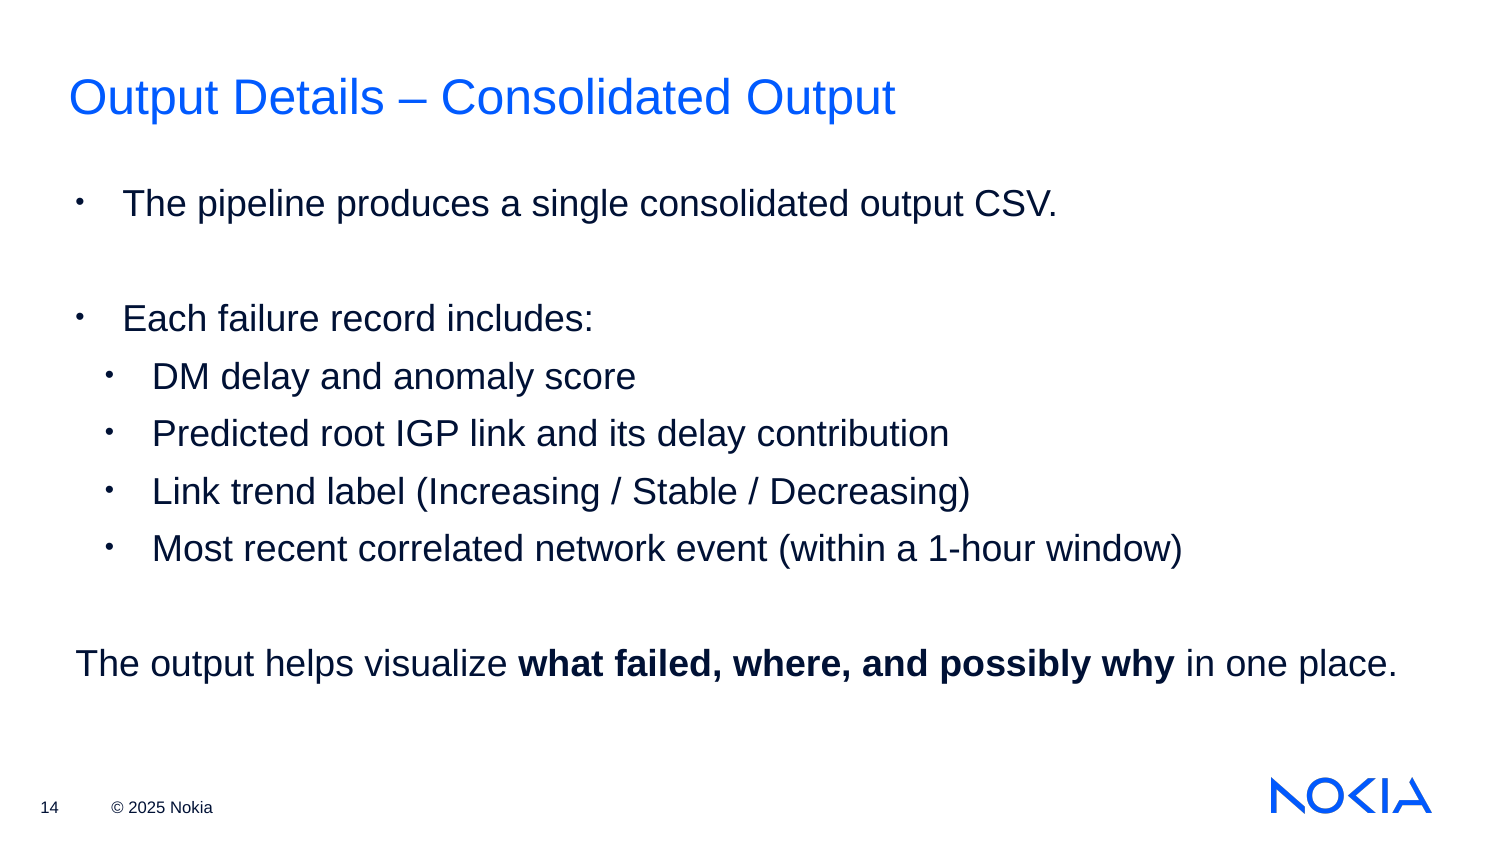

# Output Details – Consolidated Output

The pipeline produces a single consolidated output CSV.

Each failure record includes:
DM delay and anomaly score
Predicted root IGP link and its delay contribution
Link trend label (Increasing / Stable / Decreasing)
Most recent correlated network event (within a 1-hour window)

The output helps visualize what failed, where, and possibly why in one place.